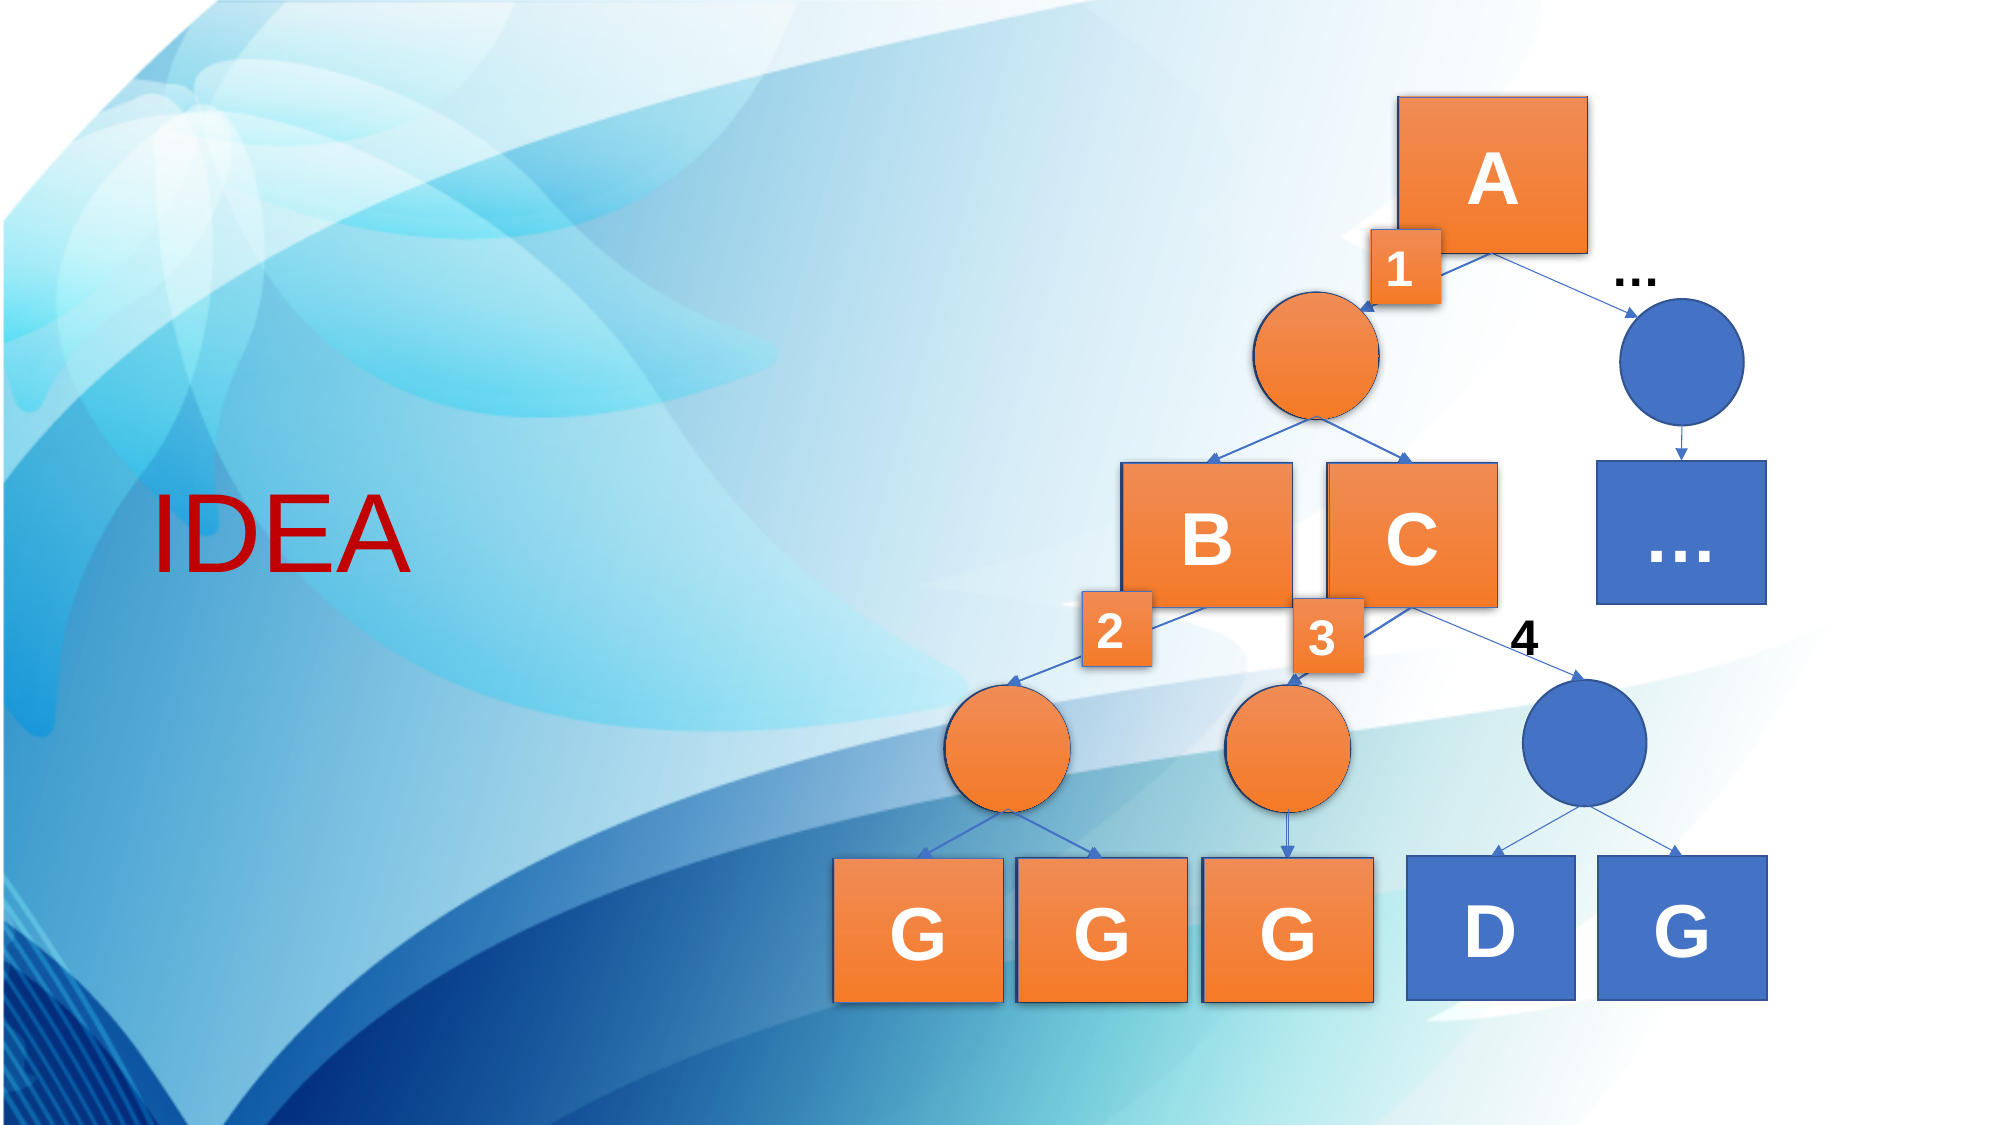

A
A
A
1
1
1
…

…
B
B
B
C
C
C
IDEA
2
2
2
3
3
3
4

D
G
G
G
G
G
G
G
G
G
G